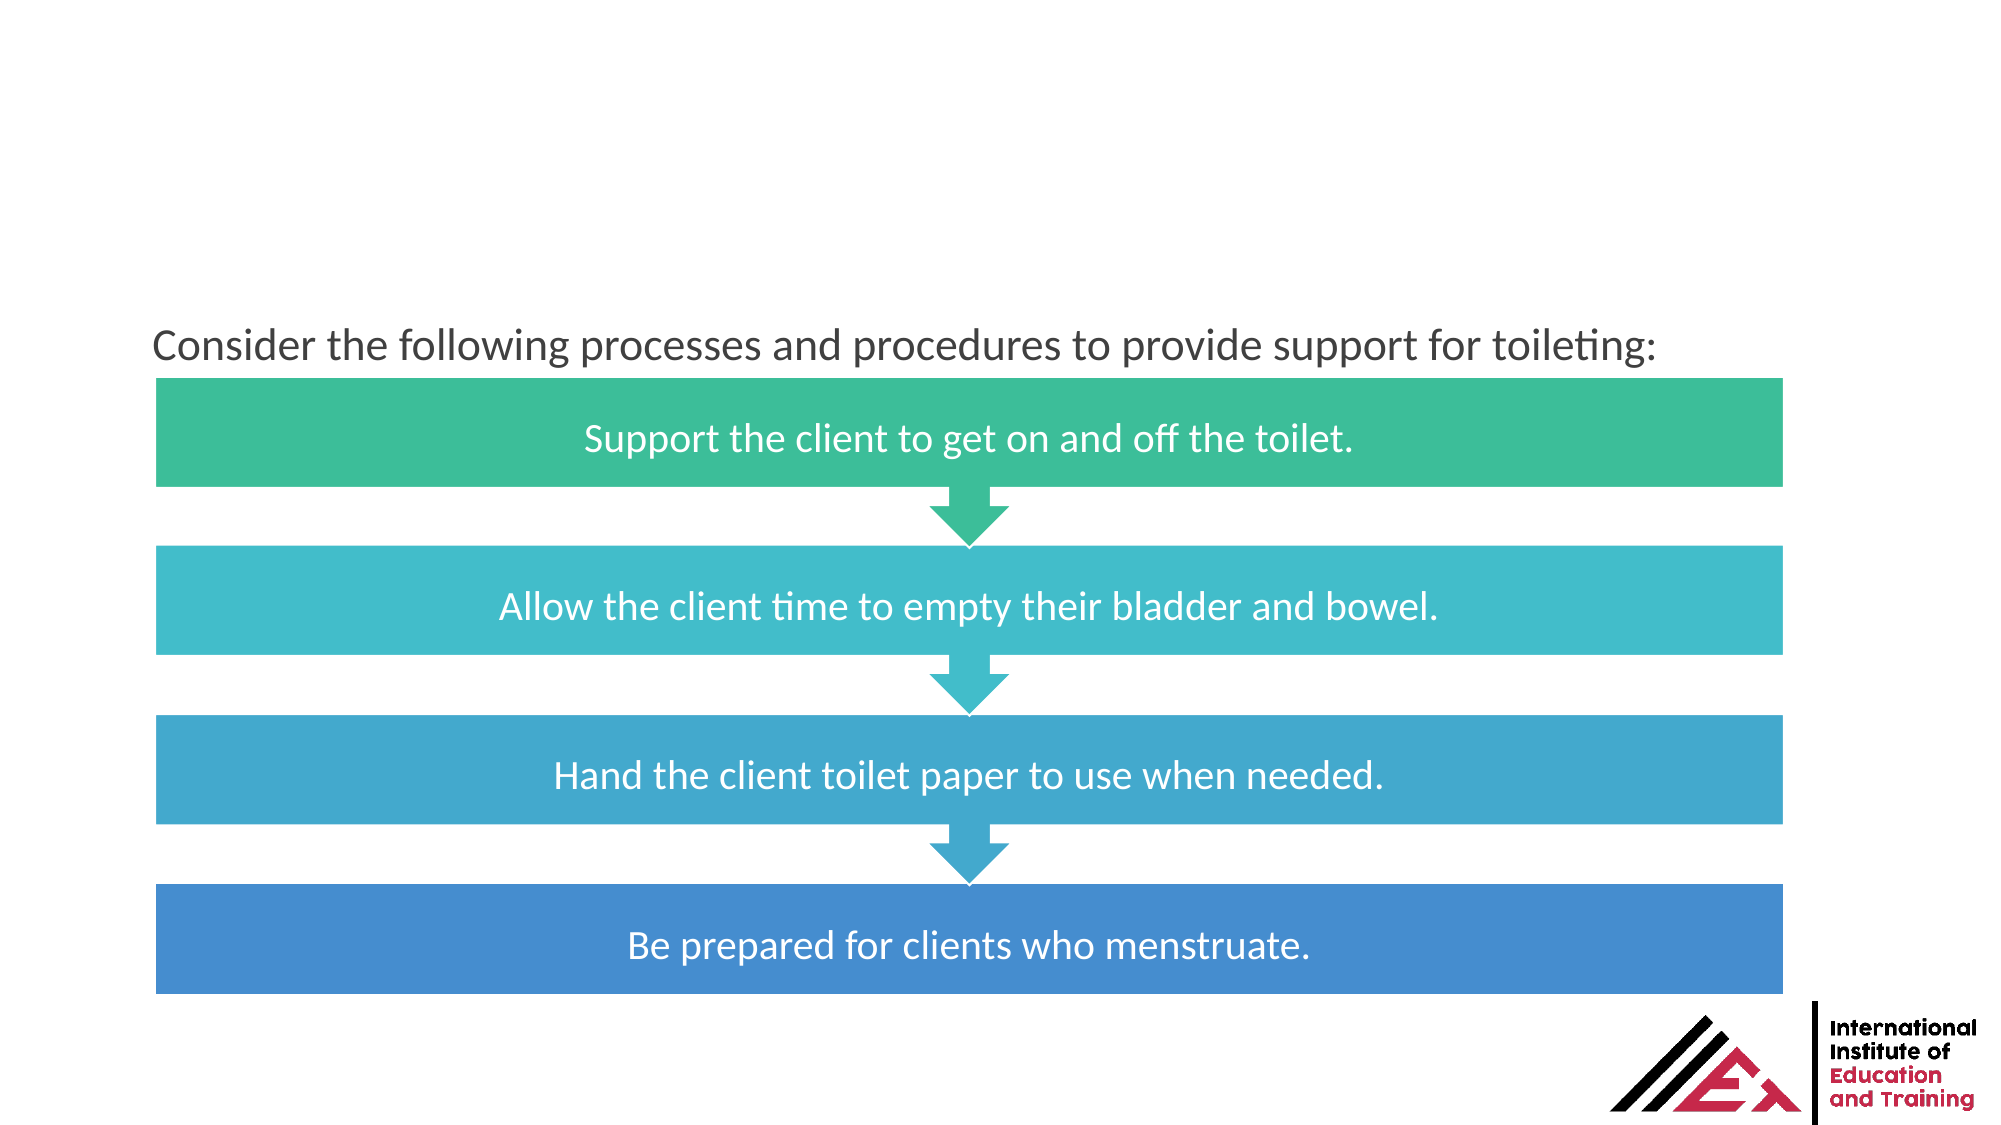

Consider the following processes and procedures to provide support for toileting:
Be prepared for clients who menstruate.
Hand the client toilet paper to use when needed.
Allow the client time to empty their bladder and bowel.
Support the client to get on and off the toilet.